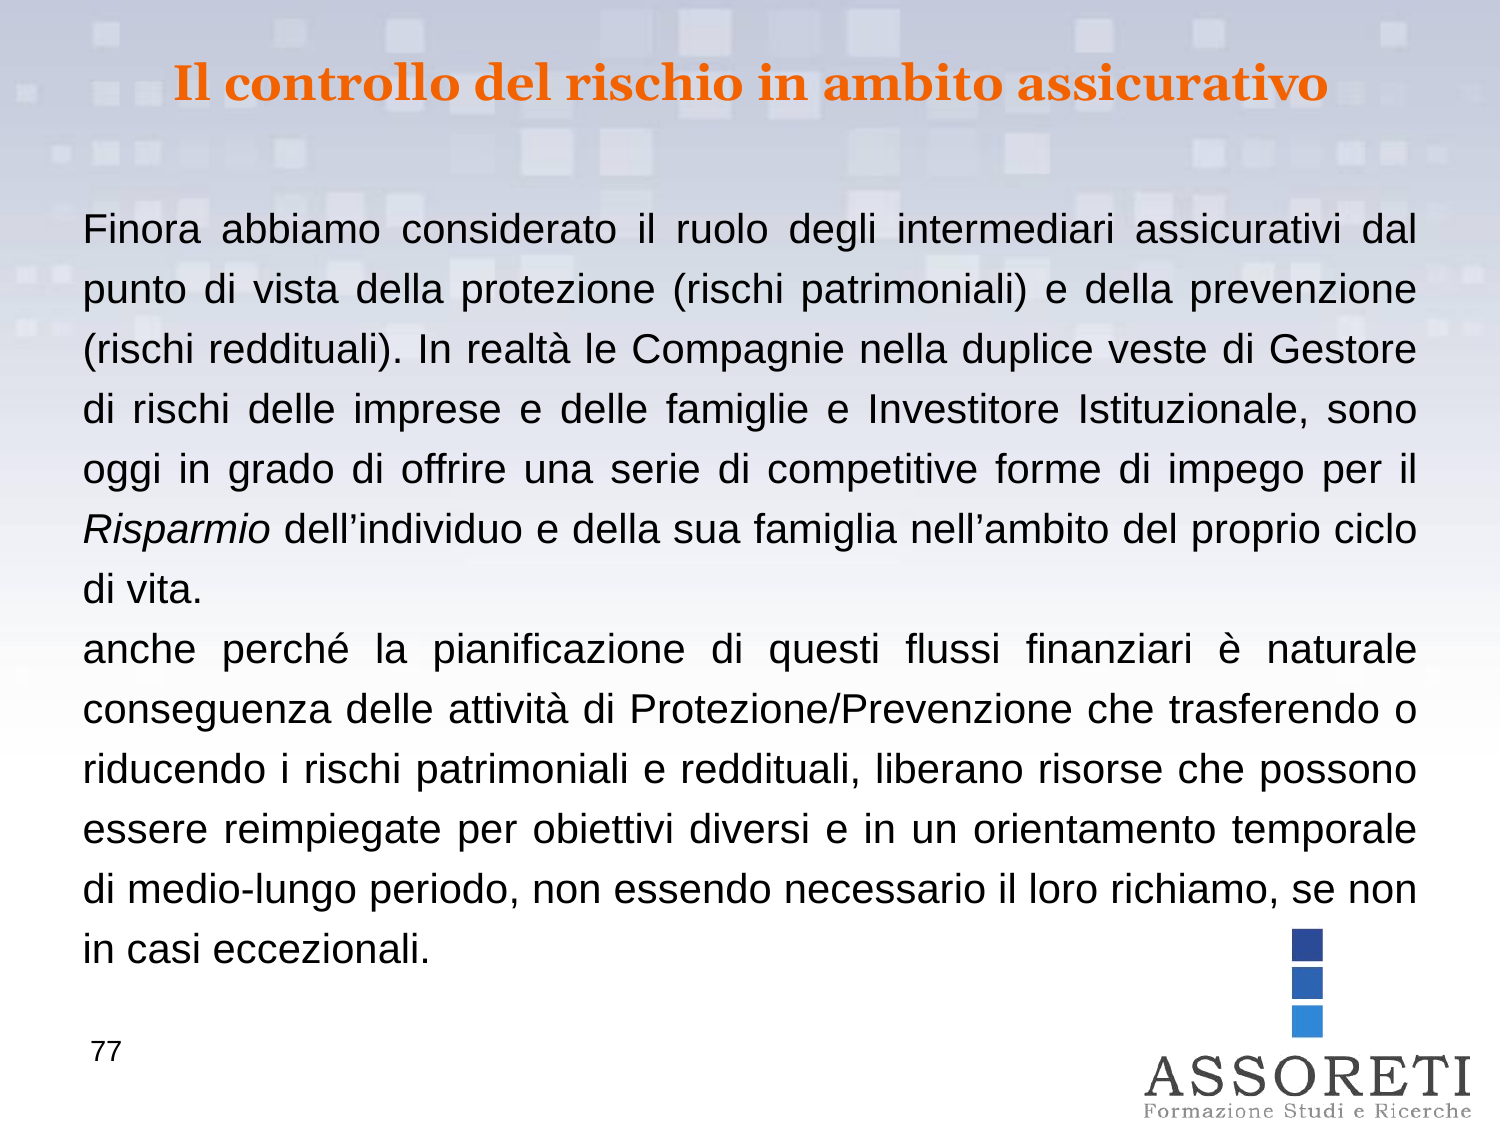

Il controllo del rischio in ambito assicurativo
Finora abbiamo considerato il ruolo degli intermediari assicurativi dal punto di vista della protezione (rischi patrimoniali) e della prevenzione (rischi reddituali). In realtà le Compagnie nella duplice veste di Gestore di rischi delle imprese e delle famiglie e Investitore Istituzionale, sono oggi in grado di offrire una serie di competitive forme di impego per il Risparmio dell’individuo e della sua famiglia nell’ambito del proprio ciclo di vita.
anche perché la pianificazione di questi flussi finanziari è naturale conseguenza delle attività di Protezione/Prevenzione che trasferendo o riducendo i rischi patrimoniali e reddituali, liberano risorse che possono essere reimpiegate per obiettivi diversi e in un orientamento temporale di medio-lungo periodo, non essendo necessario il loro richiamo, se non in casi eccezionali.
77